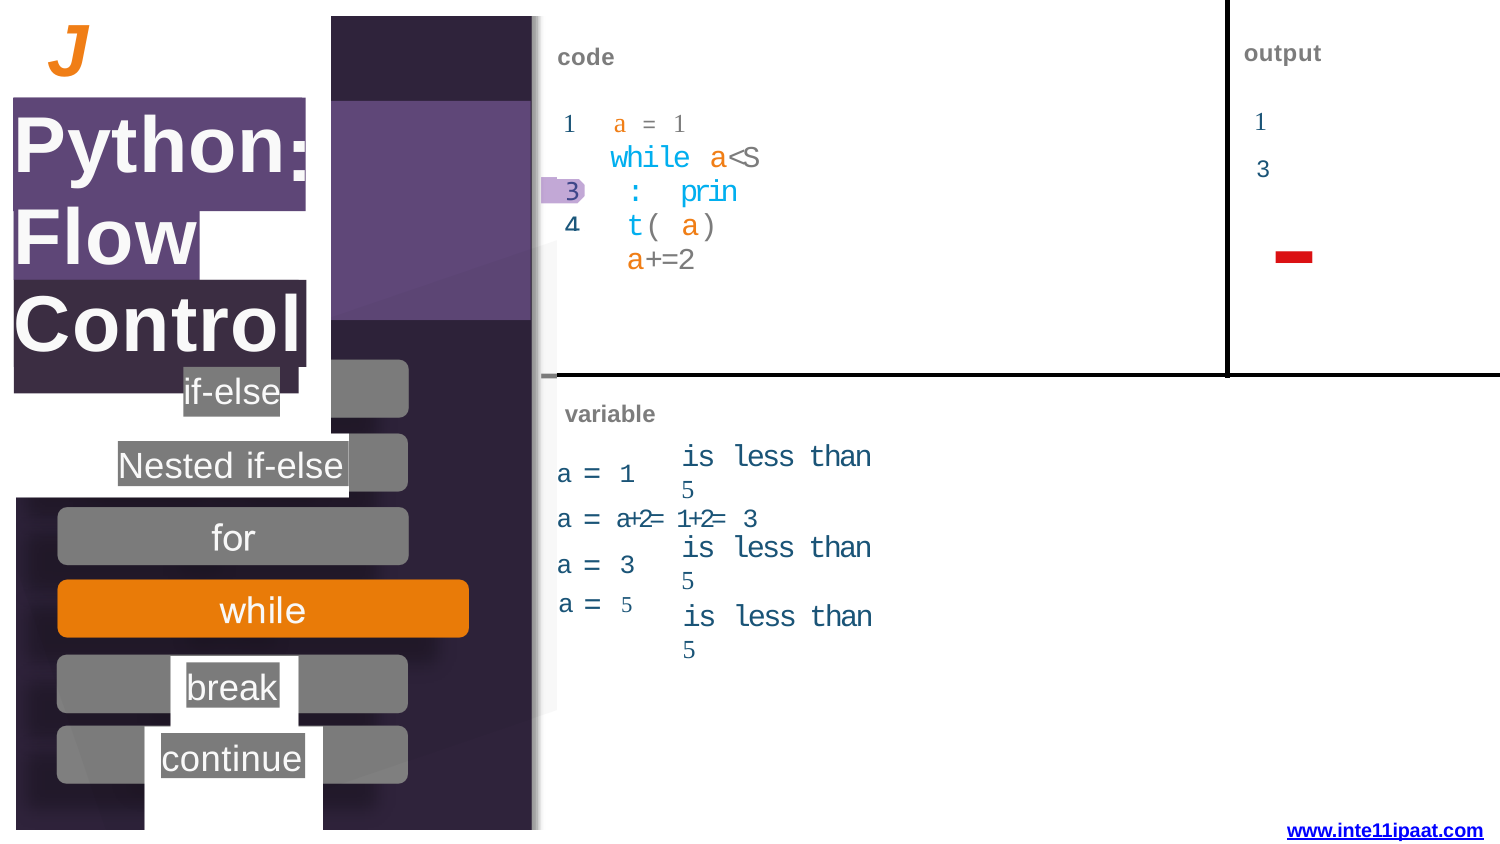

J	Paat

output
code

Python
:
1
1	a  =  1
while a<S :  prin t( a)  a+=2
-
3

Flow

Control
if-else

variable
a = 1
is less than 5
Nested if-else
a = a+2= 1+2= 3
is less than 5
is less than 5
a = 3
a = 5
break
continue
www.inte11ipaat.com